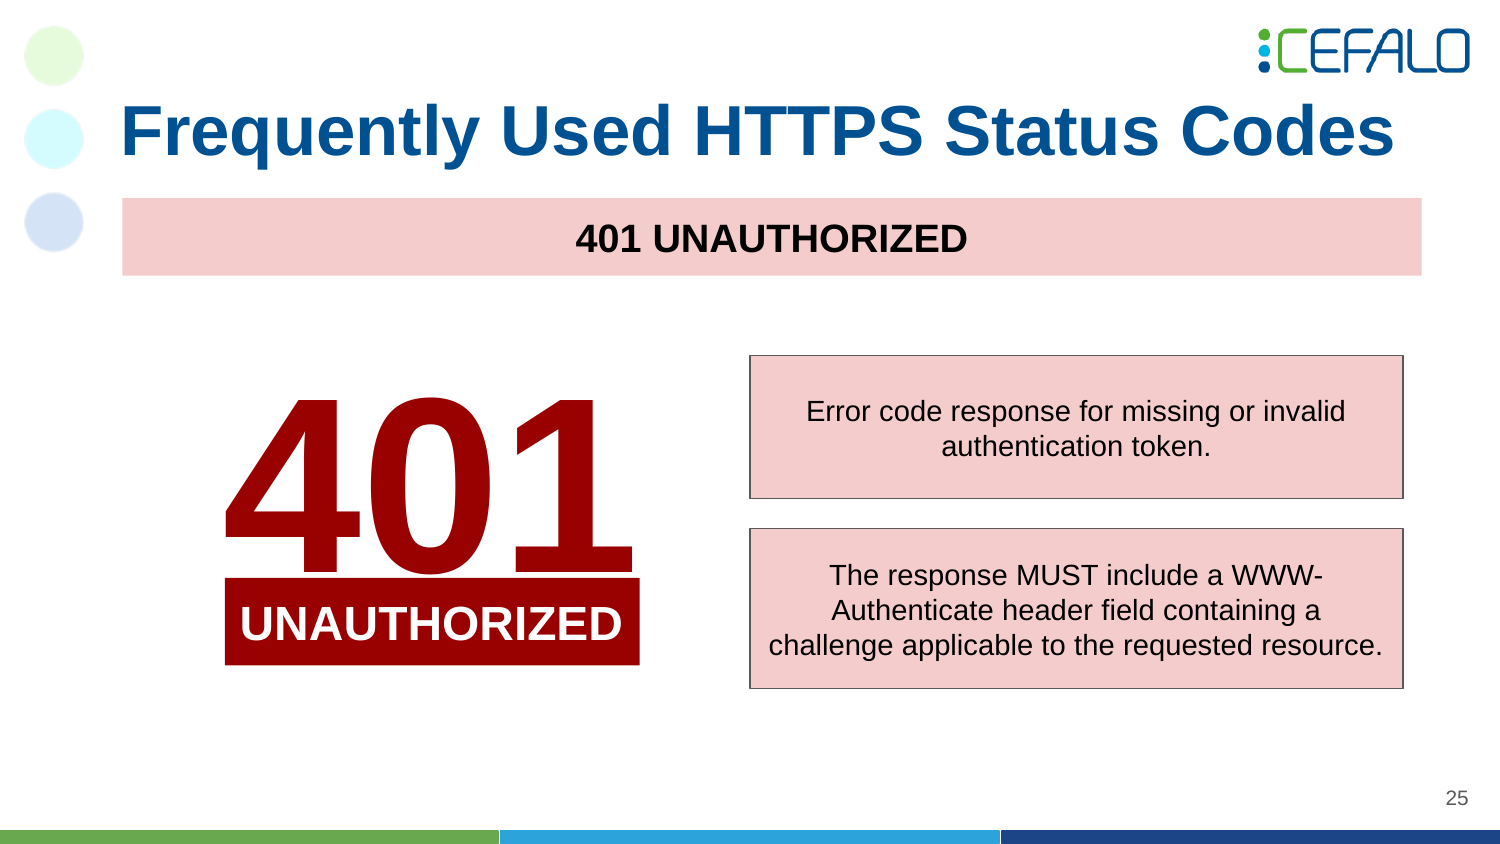

# Frequently Used HTTPS Status Codes
401 UNAUTHORIZED
401
Error code response for missing or invalid authentication token.
The response MUST include a WWW-Authenticate header field containing a challenge applicable to the requested resource.
UNAUTHORIZED
25